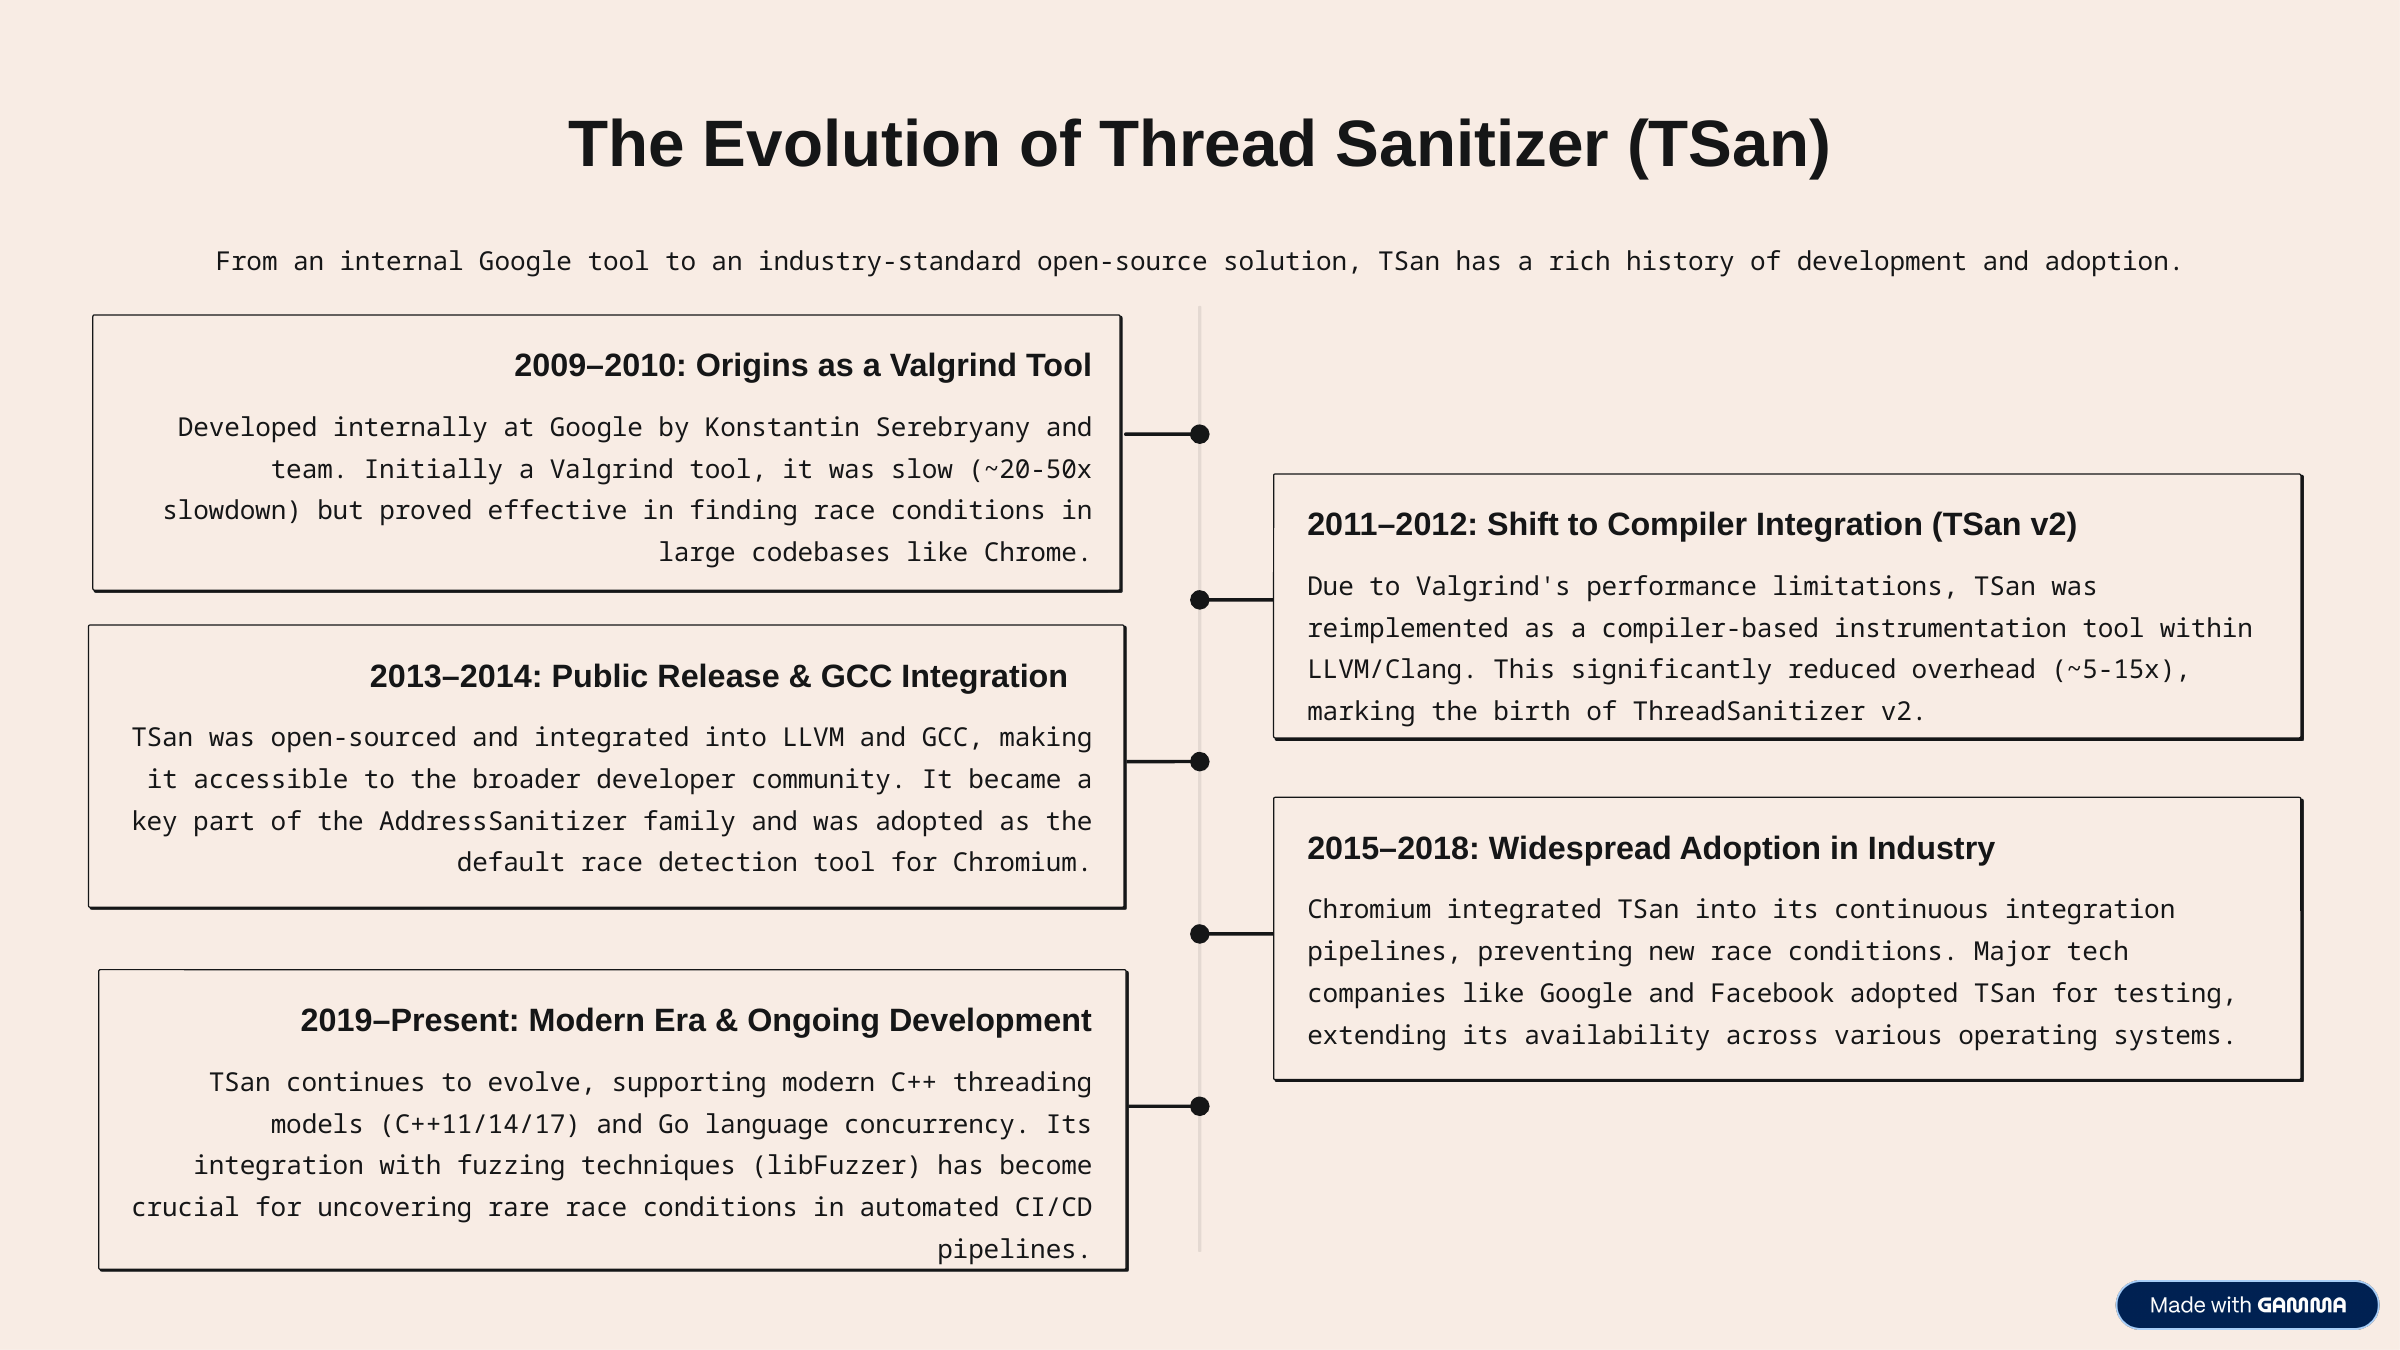

The Evolution of Thread Sanitizer (TSan)
From an internal Google tool to an industry-standard open-source solution, TSan has a rich history of development and adoption.

2009–2010: Origins as a Valgrind Tool
Developed internally at Google by Konstantin Serebryany and team. Initially a Valgrind tool, it was slow (~20-50x slowdown) but proved effective in finding race conditions in large codebases like Chrome.

2011–2012: Shift to Compiler Integration (TSan v2)
Due to Valgrind's performance limitations, TSan was reimplemented as a compiler-based instrumentation tool within LLVM/Clang. This significantly reduced overhead (~5-15x), marking the birth of ThreadSanitizer v2.

2013–2014: Public Release & GCC Integration
TSan was open-sourced and integrated into LLVM and GCC, making it accessible to the broader developer community. It became a key part of the AddressSanitizer family and was adopted as the default race detection tool for Chromium.

2015–2018: Widespread Adoption in Industry
Chromium integrated TSan into its continuous integration pipelines, preventing new race conditions. Major tech companies like Google and Facebook adopted TSan for testing, extending its availability across various operating systems.

2019–Present: Modern Era & Ongoing Development
TSan continues to evolve, supporting modern C++ threading models (C++11/14/17) and Go language concurrency. Its integration with fuzzing techniques (libFuzzer) has become crucial for uncovering rare race conditions in automated CI/CD pipelines.